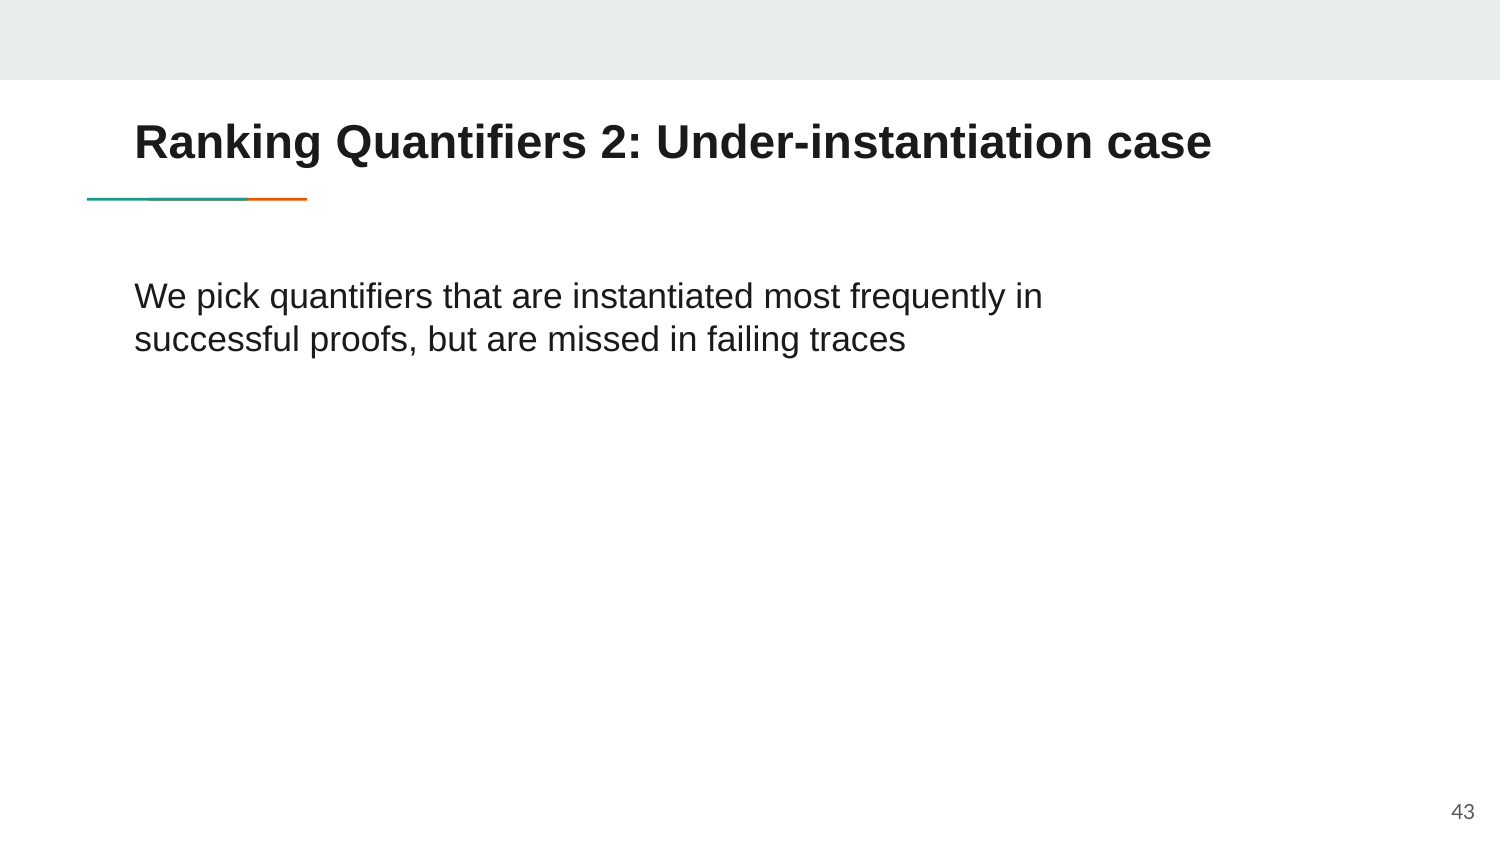

# Ranking Quantifiers 2: Under-instantiation case
We pick quantifiers that are instantiated most frequently in successful proofs, but are missed in failing traces
43